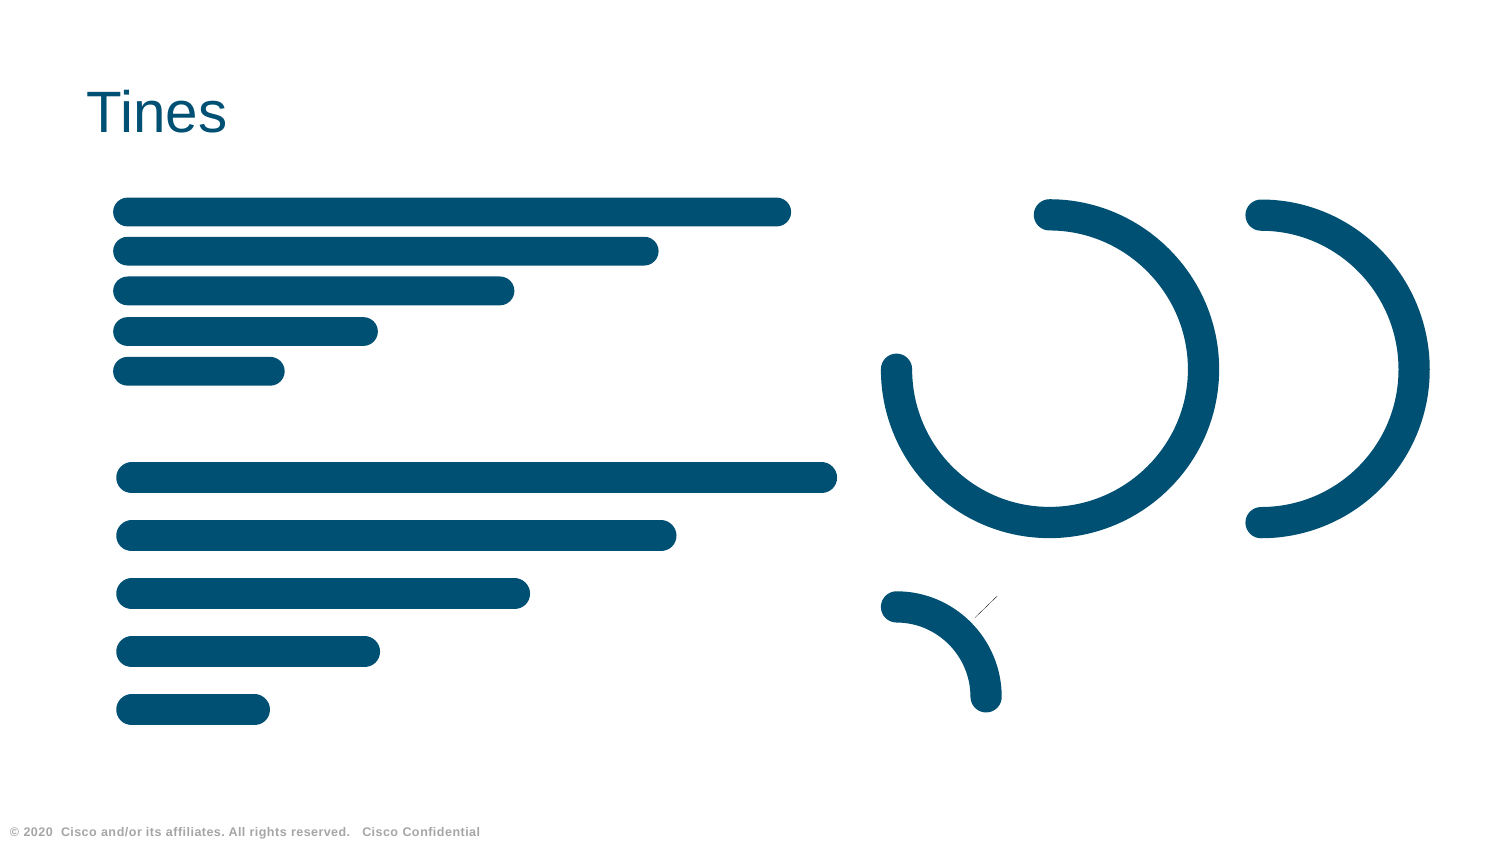

Enter Text Here
Enter Text Here
# Tines
Enter Text Here
Enter Text Here

Enter Text Here